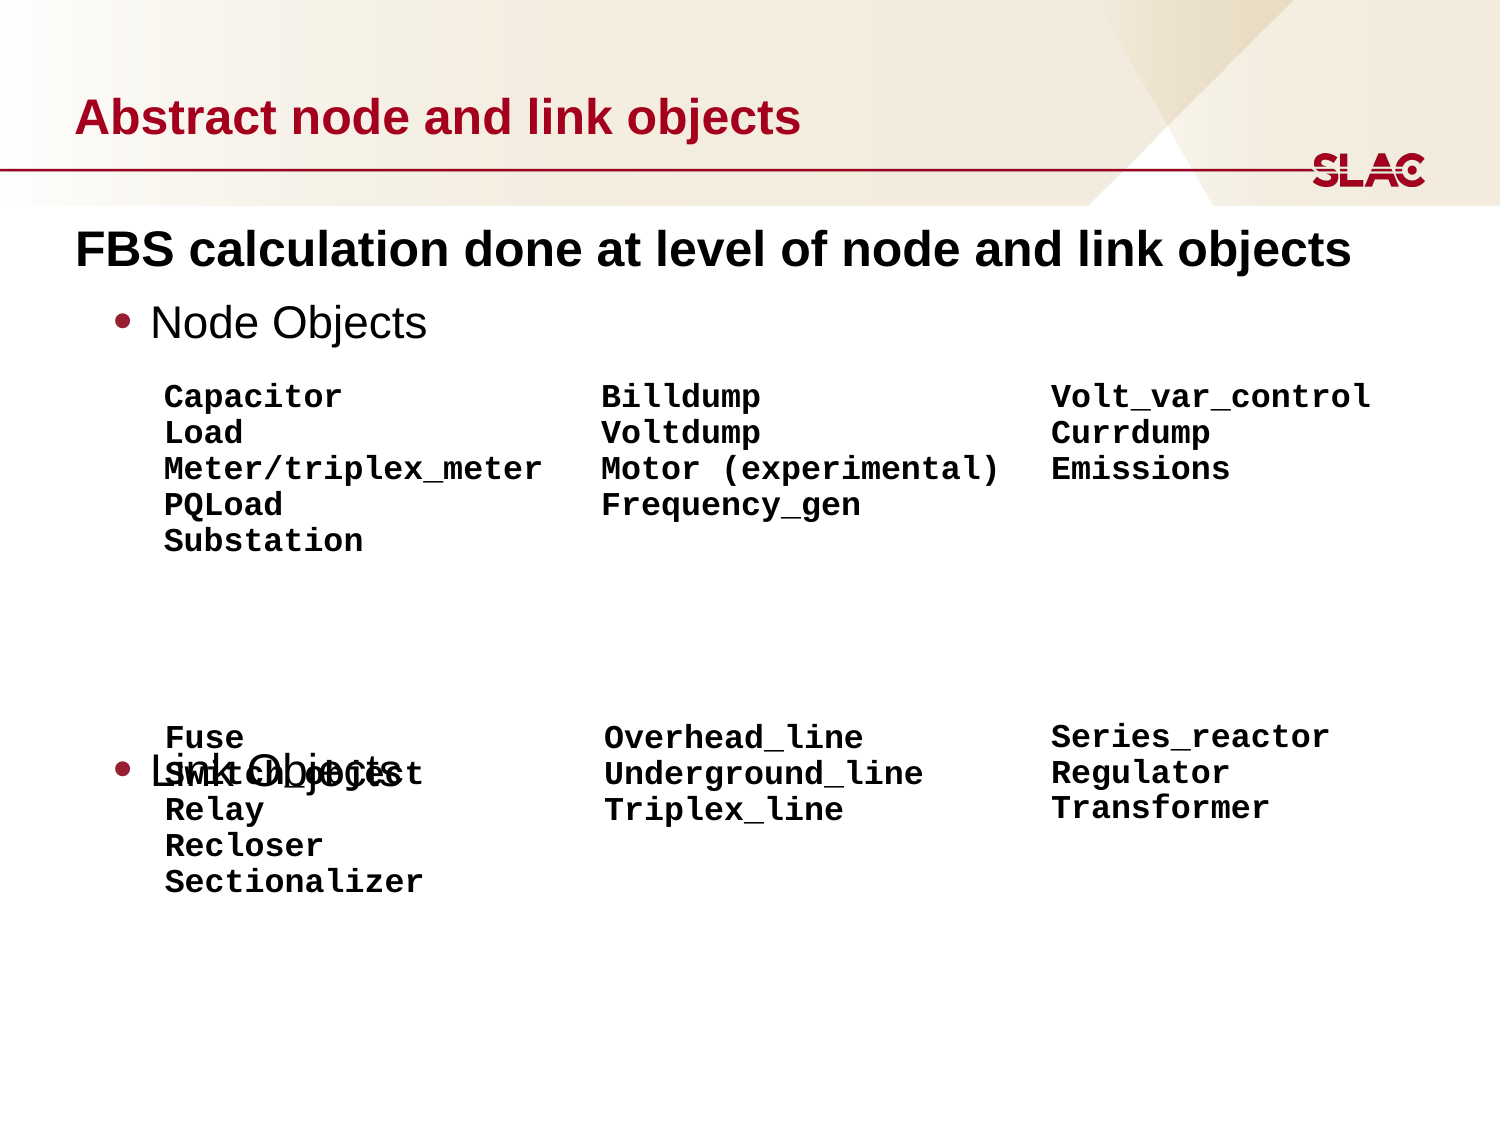

# Abstract node and link objects
FBS calculation done at level of node and link objects
Node Objects

Link Objects

Capacitor
Load
Meter/triplex_meter
PQLoad
Substation

Billdump
Voltdump
Motor (experimental)
Frequency_gen
Volt_var_control
Currdump
Emissions
Series_reactor
Regulator
Transformer

Fuse
Switch_object
Relay
Recloser
Sectionalizer
Overhead_line
Underground_line
Triplex_line